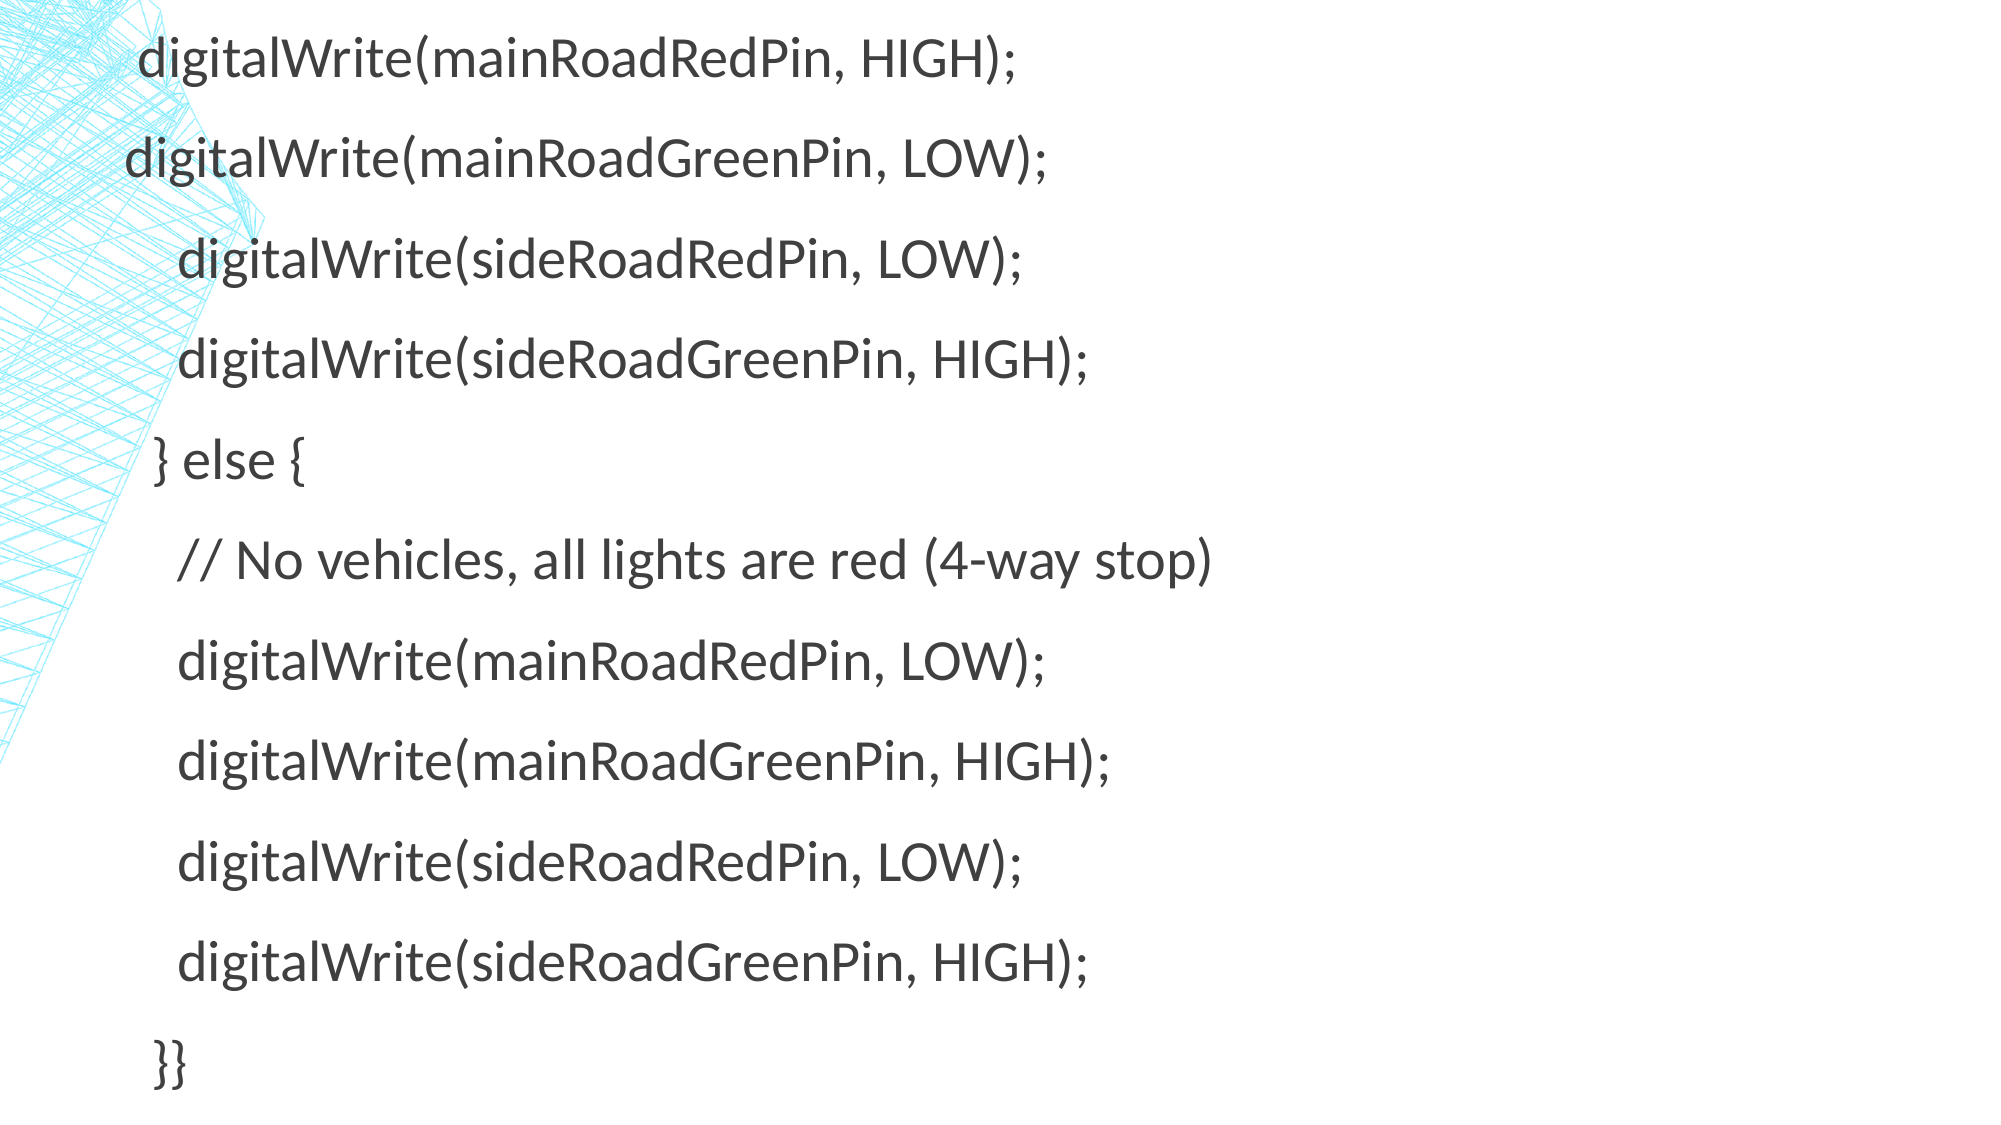

digitalWrite(mainRoadRedPin, HIGH);
digitalWrite(mainRoadGreenPin, LOW);
    digitalWrite(sideRoadRedPin, LOW);
    digitalWrite(sideRoadGreenPin, HIGH);
  } else {
    // No vehicles, all lights are red (4-way stop)
    digitalWrite(mainRoadRedPin, LOW);
    digitalWrite(mainRoadGreenPin, HIGH);
    digitalWrite(sideRoadRedPin, LOW);
    digitalWrite(sideRoadGreenPin, HIGH);
  }}